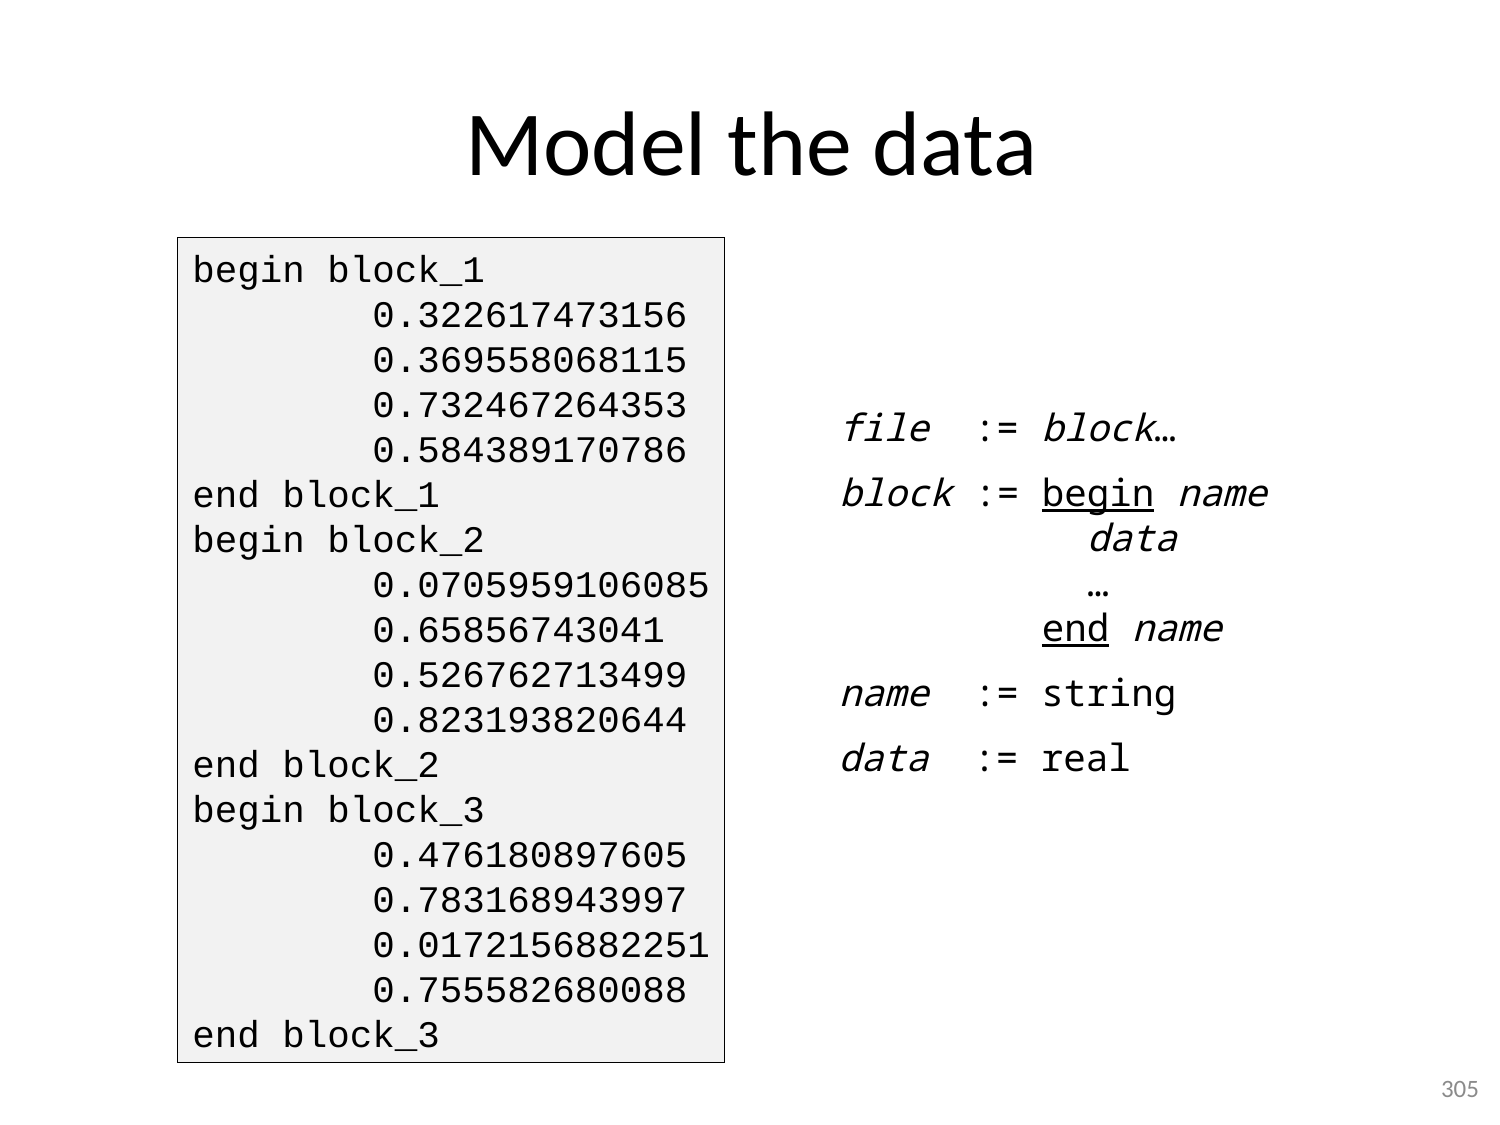

# Model the data
begin block_1
        0.322617473156
        0.369558068115
        0.732467264353
        0.584389170786
end block_1
begin block_2
        0.0705959106085
        0.65856743041
        0.526762713499
        0.823193820644
end block_2
begin block_3
        0.476180897605
        0.783168943997
        0.0172156882251
        0.755582680088
end block_3
file  := block…
block := begin name
           data
           …
         end name
name  := string
data  := real
305